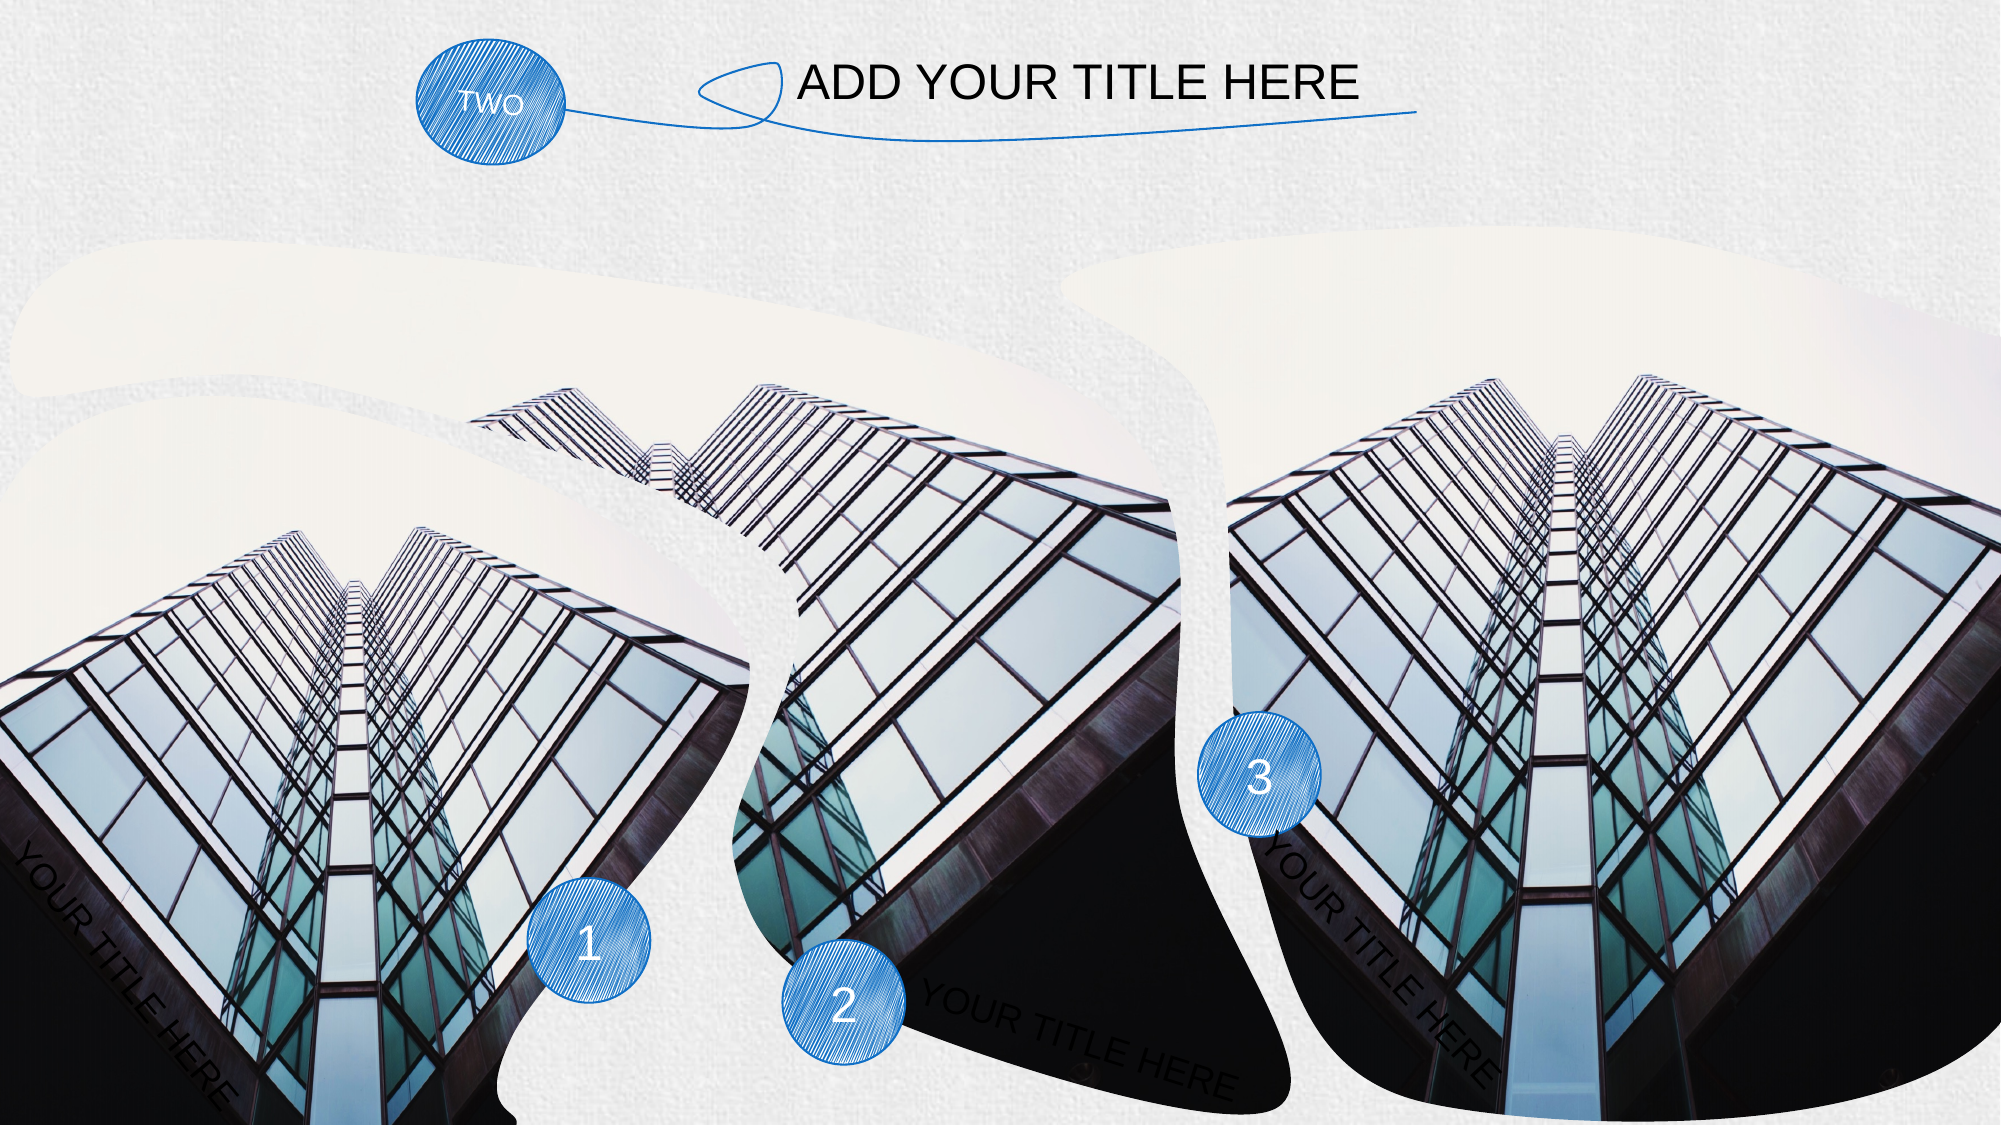

TWO

ADD YOUR TITLE HERE

3
1
YOUR TITLE HERE
2
YOUR TITLE HERE
YOUR TITLE HERE